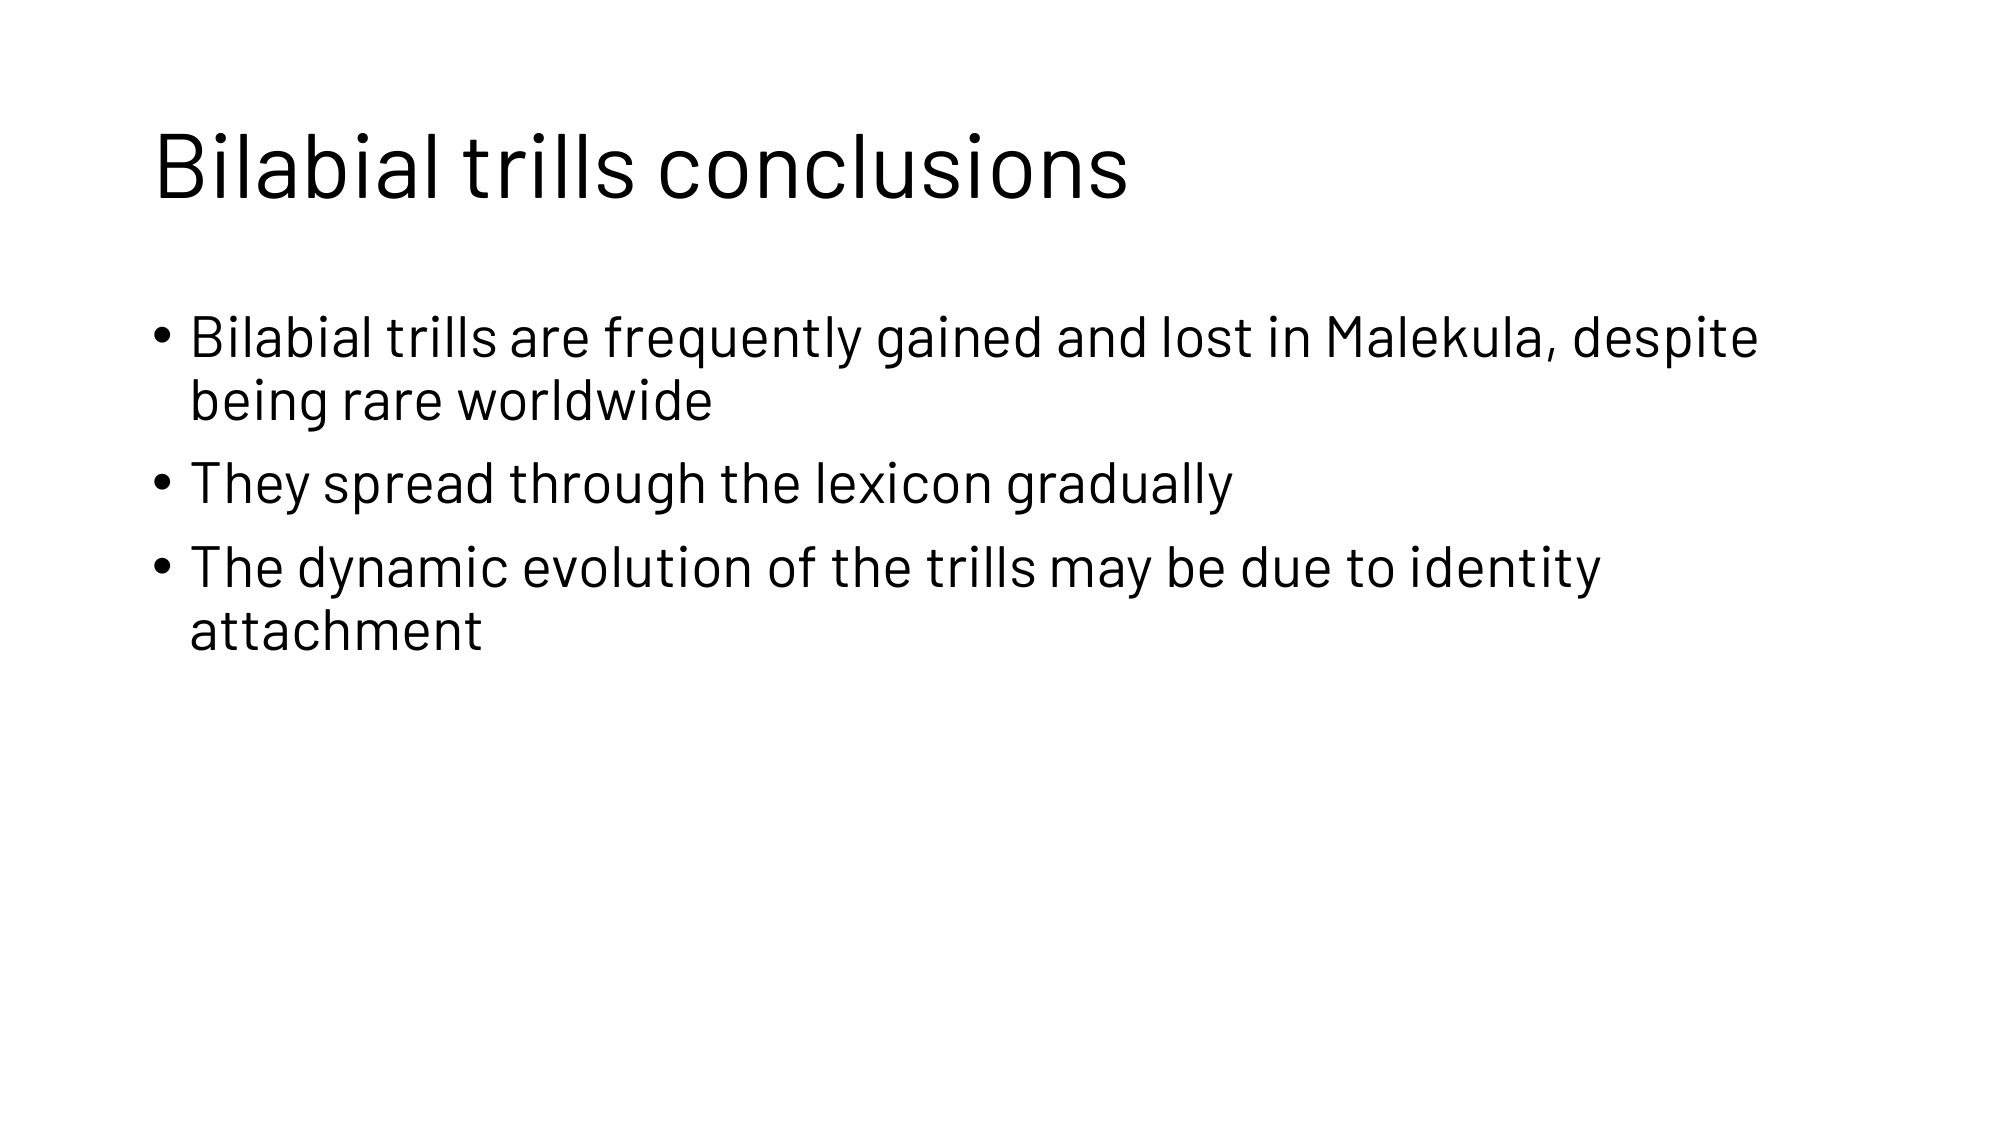

# Bilabial trills conclusions
Bilabial trills are frequently gained and lost in Malekula, despite being rare worldwide
They spread through the lexicon gradually
The dynamic evolution of the trills may be due to identity attachment